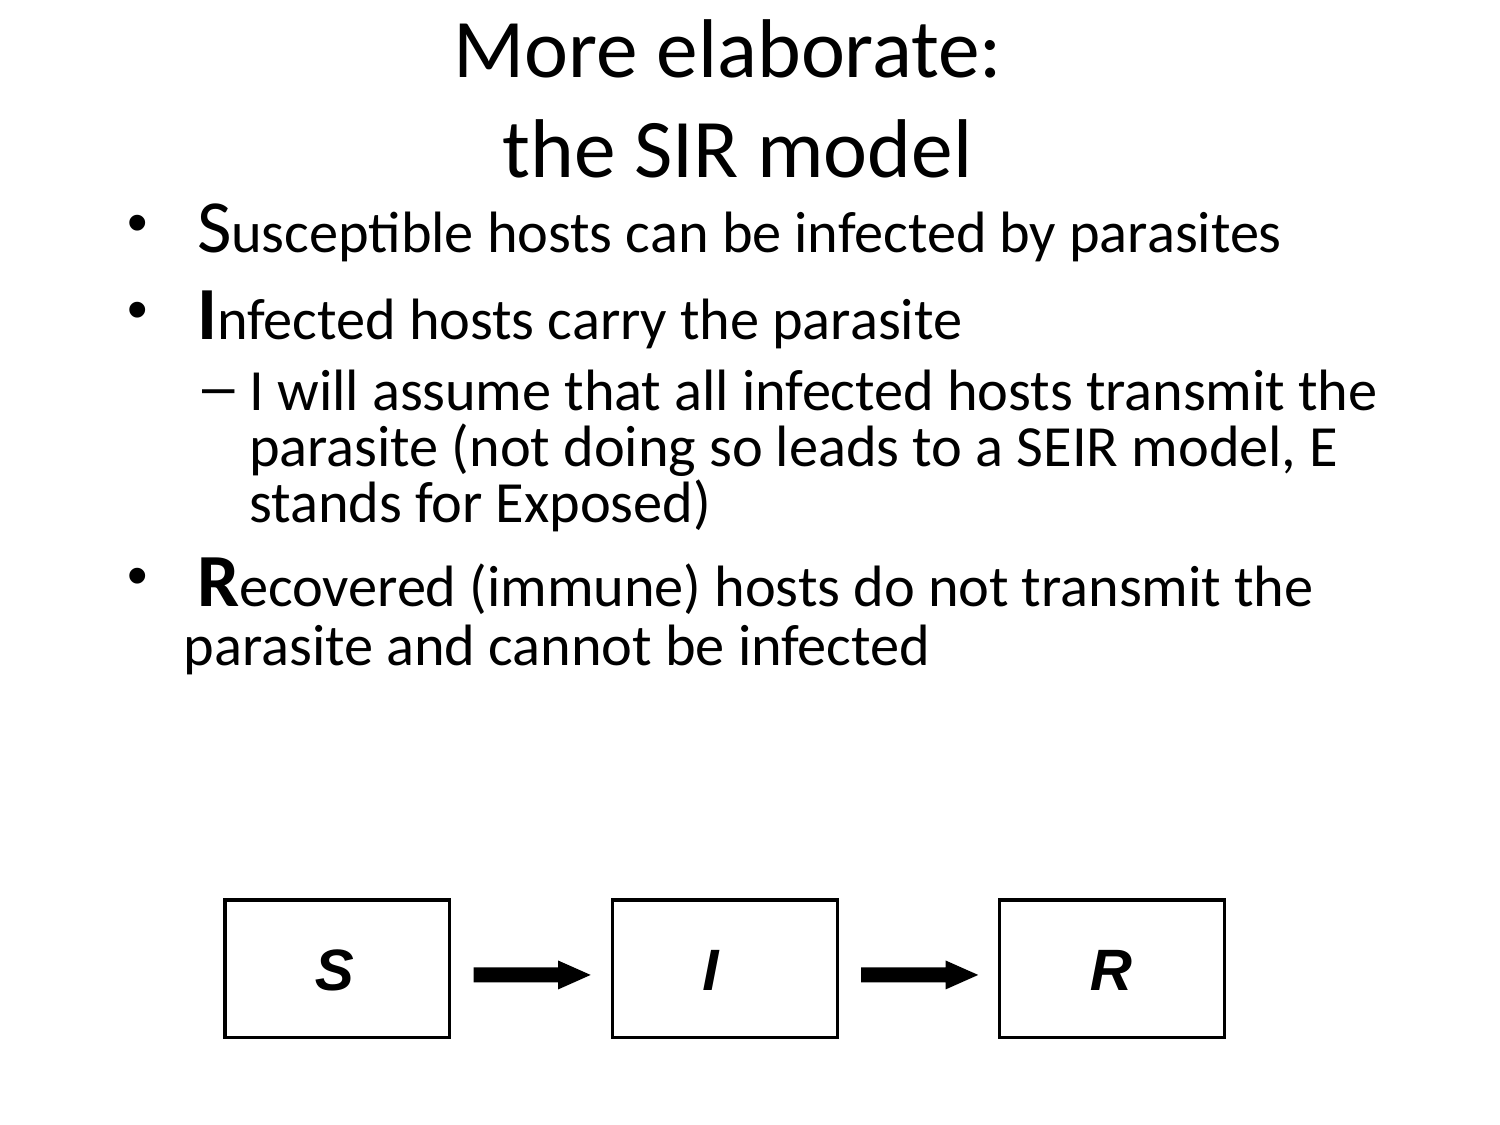

# More elaborate: the SIR model
 Susceptible hosts can be infected by parasites
 Infected hosts carry the parasite
I will assume that all infected hosts transmit the parasite (not doing so leads to a SEIR model, E stands for Exposed)
 Recovered (immune) hosts do not transmit the parasite and cannot be infected

S
I
R